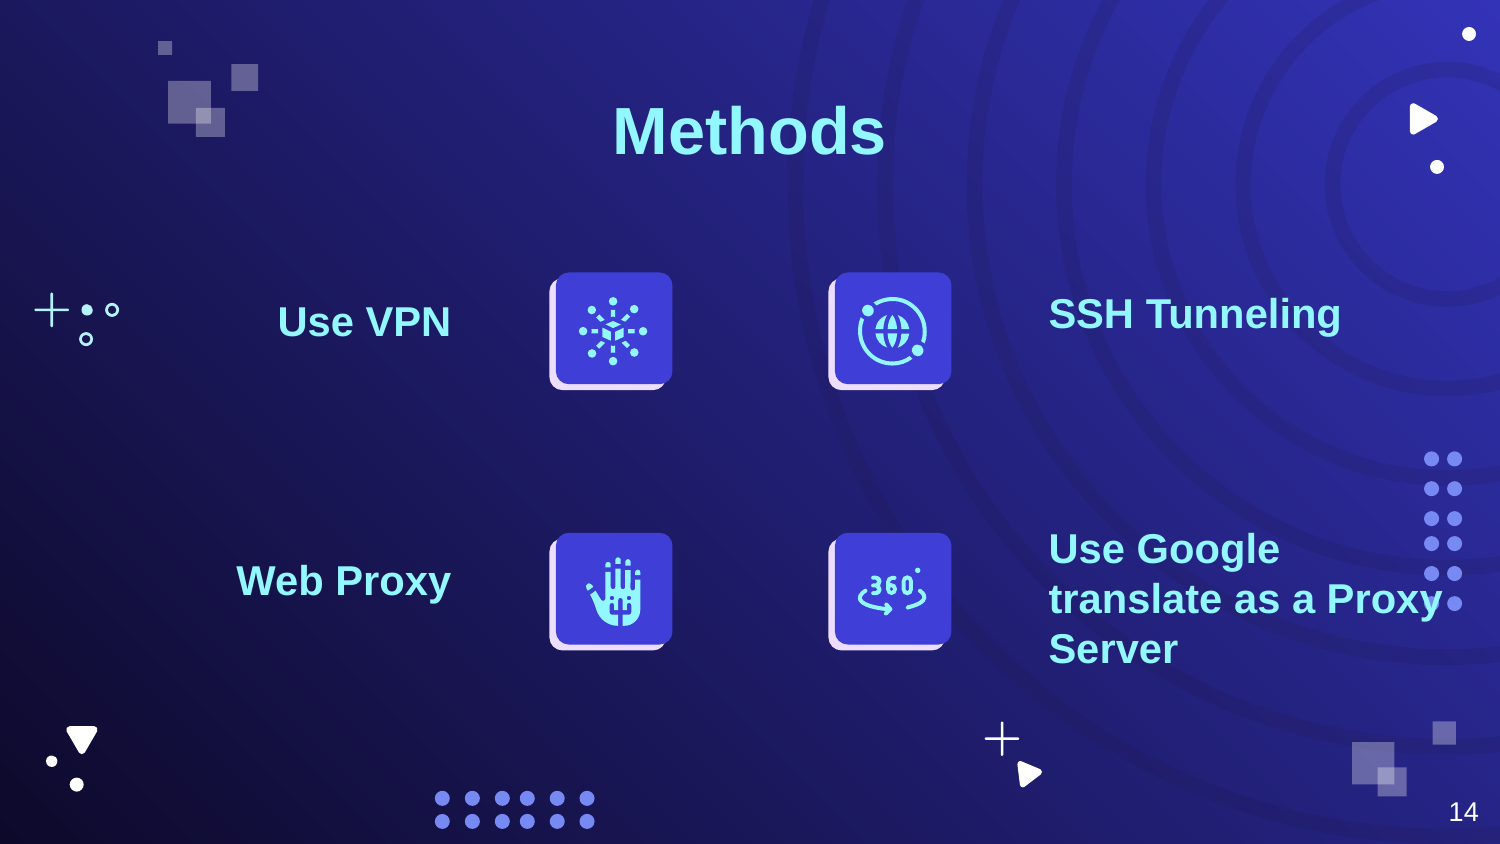

Methods
# Use VPN
SSH Tunneling

Web Proxy
Use Google translate as a Proxy Server

14